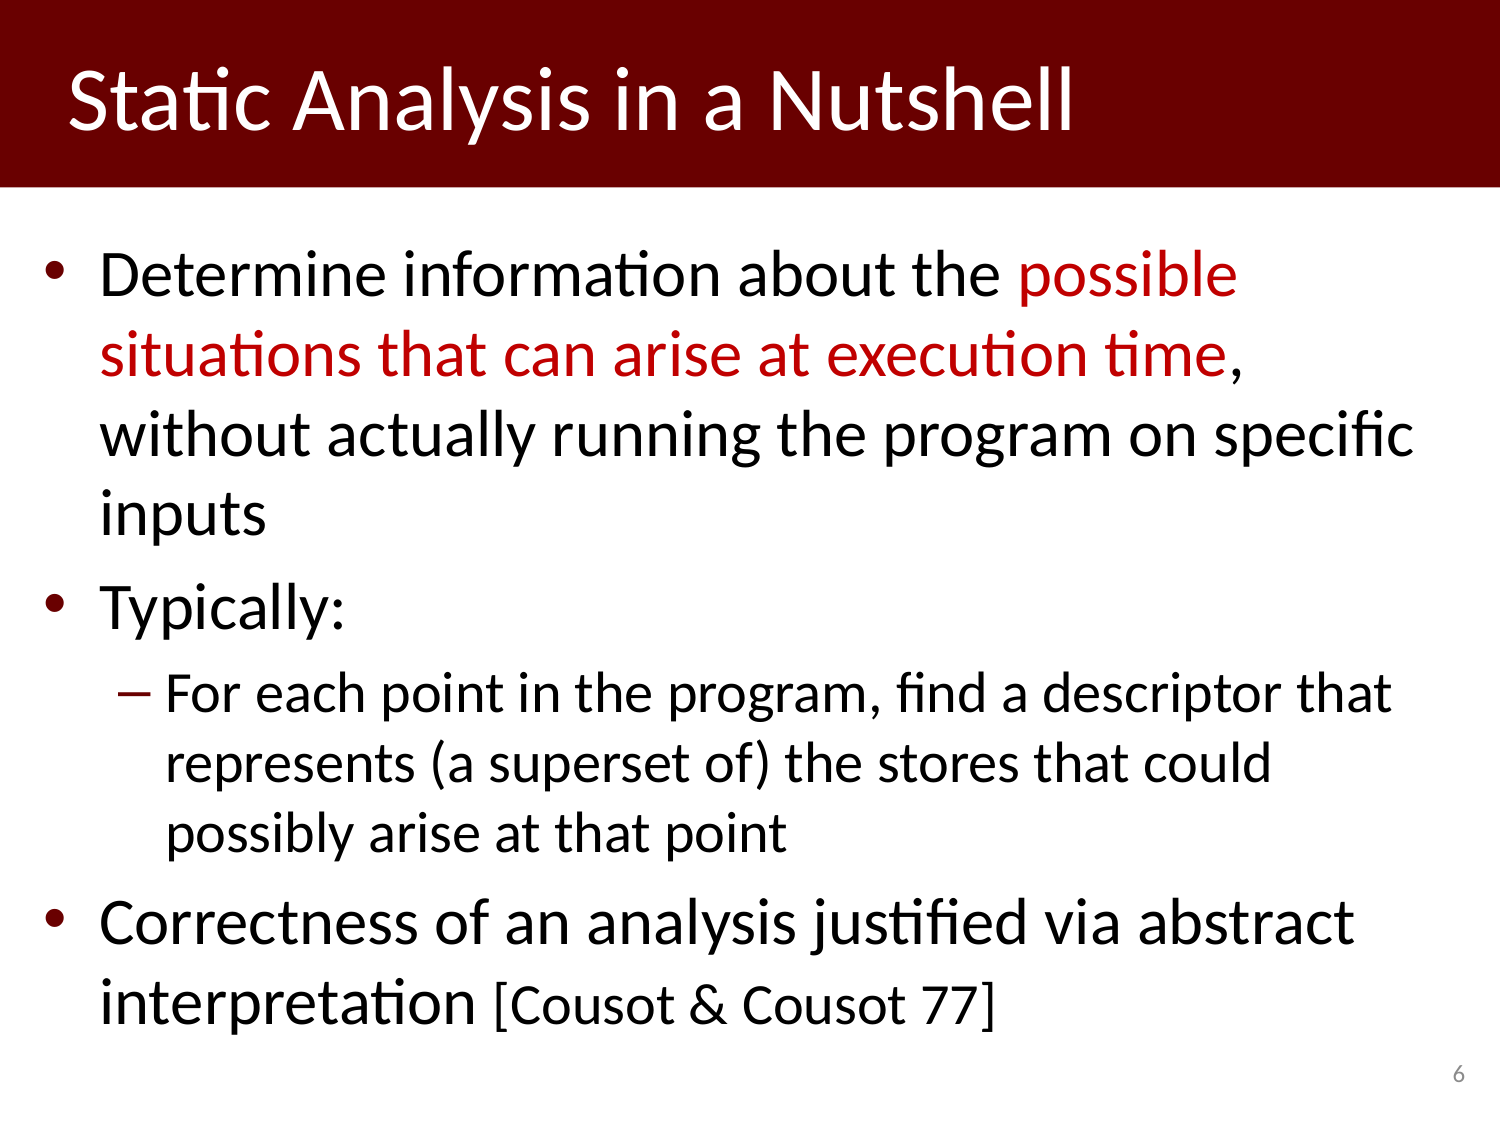

Static Analysis in a Nutshell
Determine information about the possible situations that can arise at execution time, without actually running the program on specific inputs
Typically:
For each point in the program, find a descriptor that represents (a superset of) the stores that could possibly arise at that point
Correctness of an analysis justified via abstract interpretation [Cousot & Cousot 77]
6